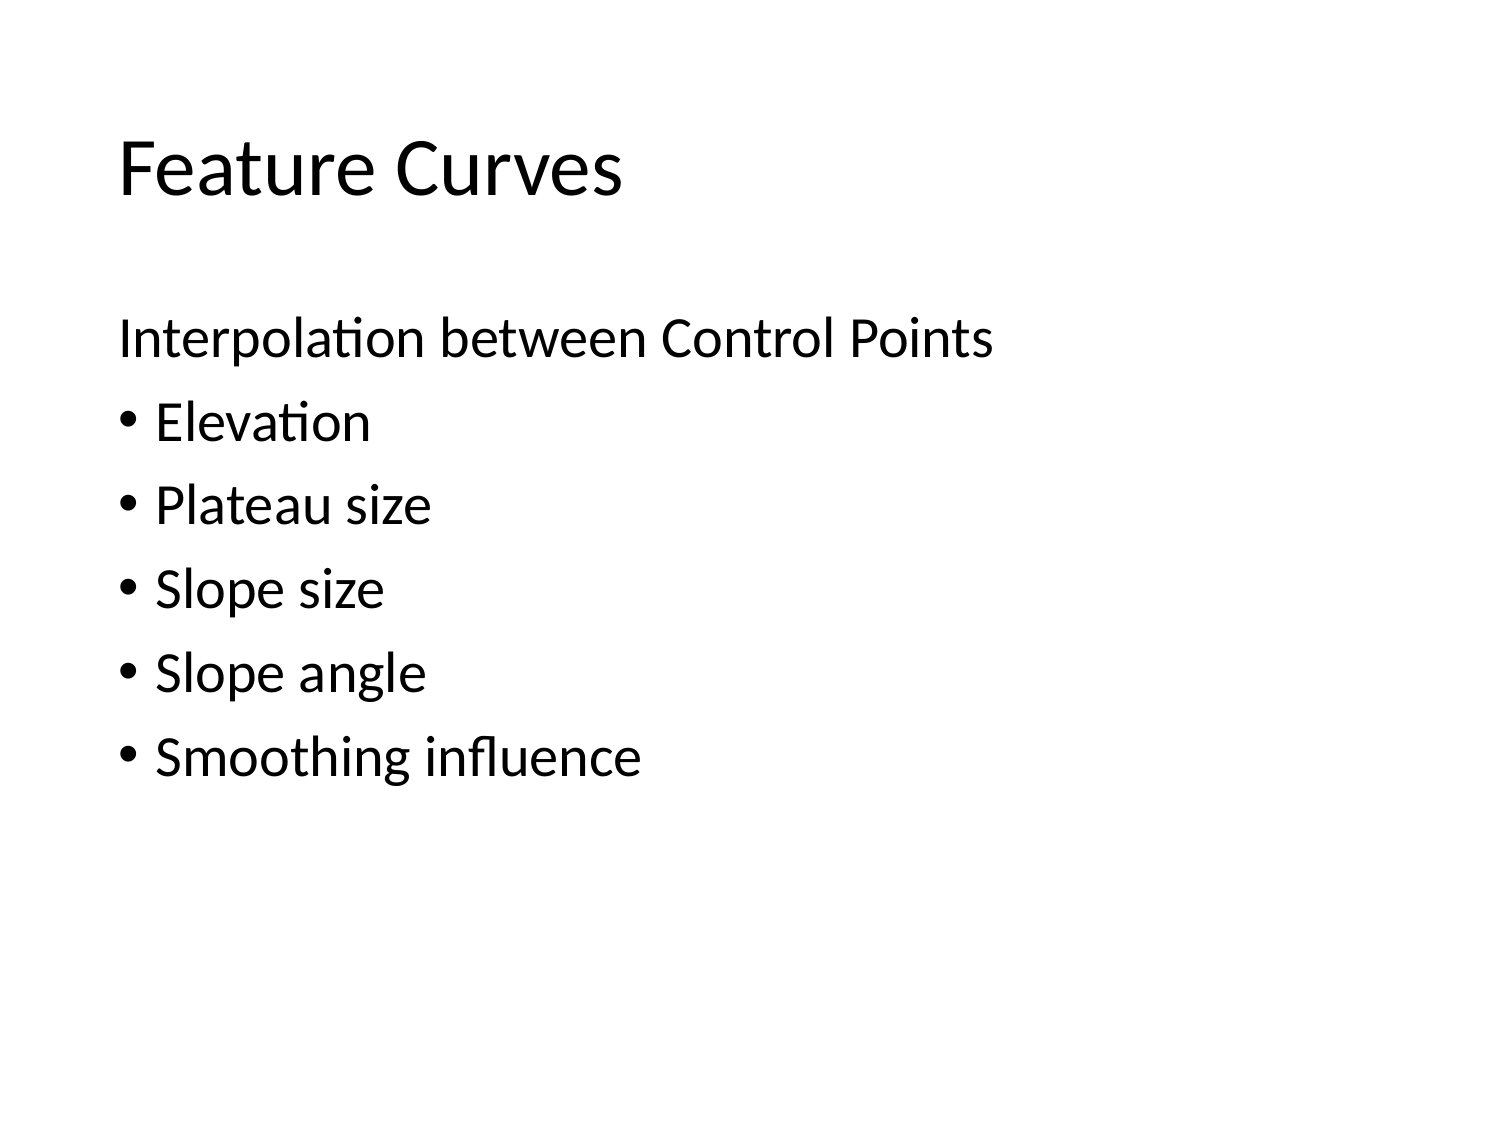

# Feature Curves
Interpolation between Control Points
Elevation
Plateau size
Slope size
Slope angle
Smoothing influence